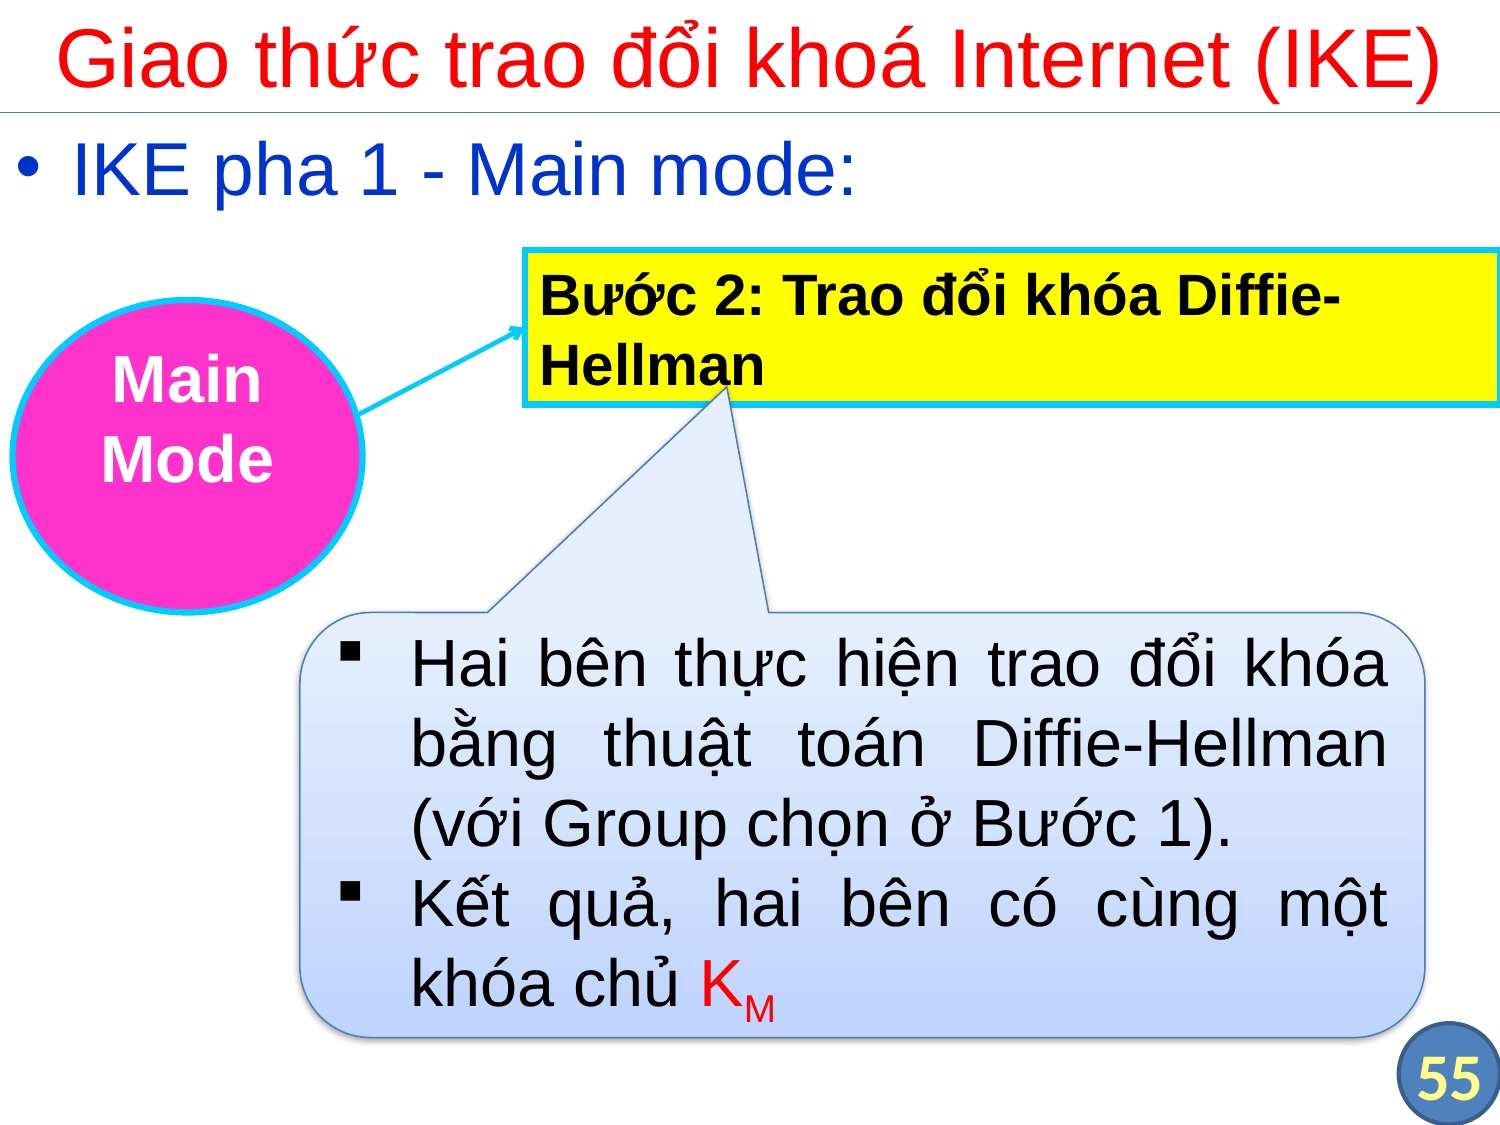

# Giao thức trao đổi khoá Internet (IKE)
IKE pha 1 - Main mode:

Bước 2: Trao đổi khóa Diffie-Hellman
Main Mode

Hai bên thực hiện trao đổi khóa bằng thuật toán Diffie-Hellman (với Group chọn ở Bước 1).
Kết quả, hai bên có cùng một khóa chủ KM
55